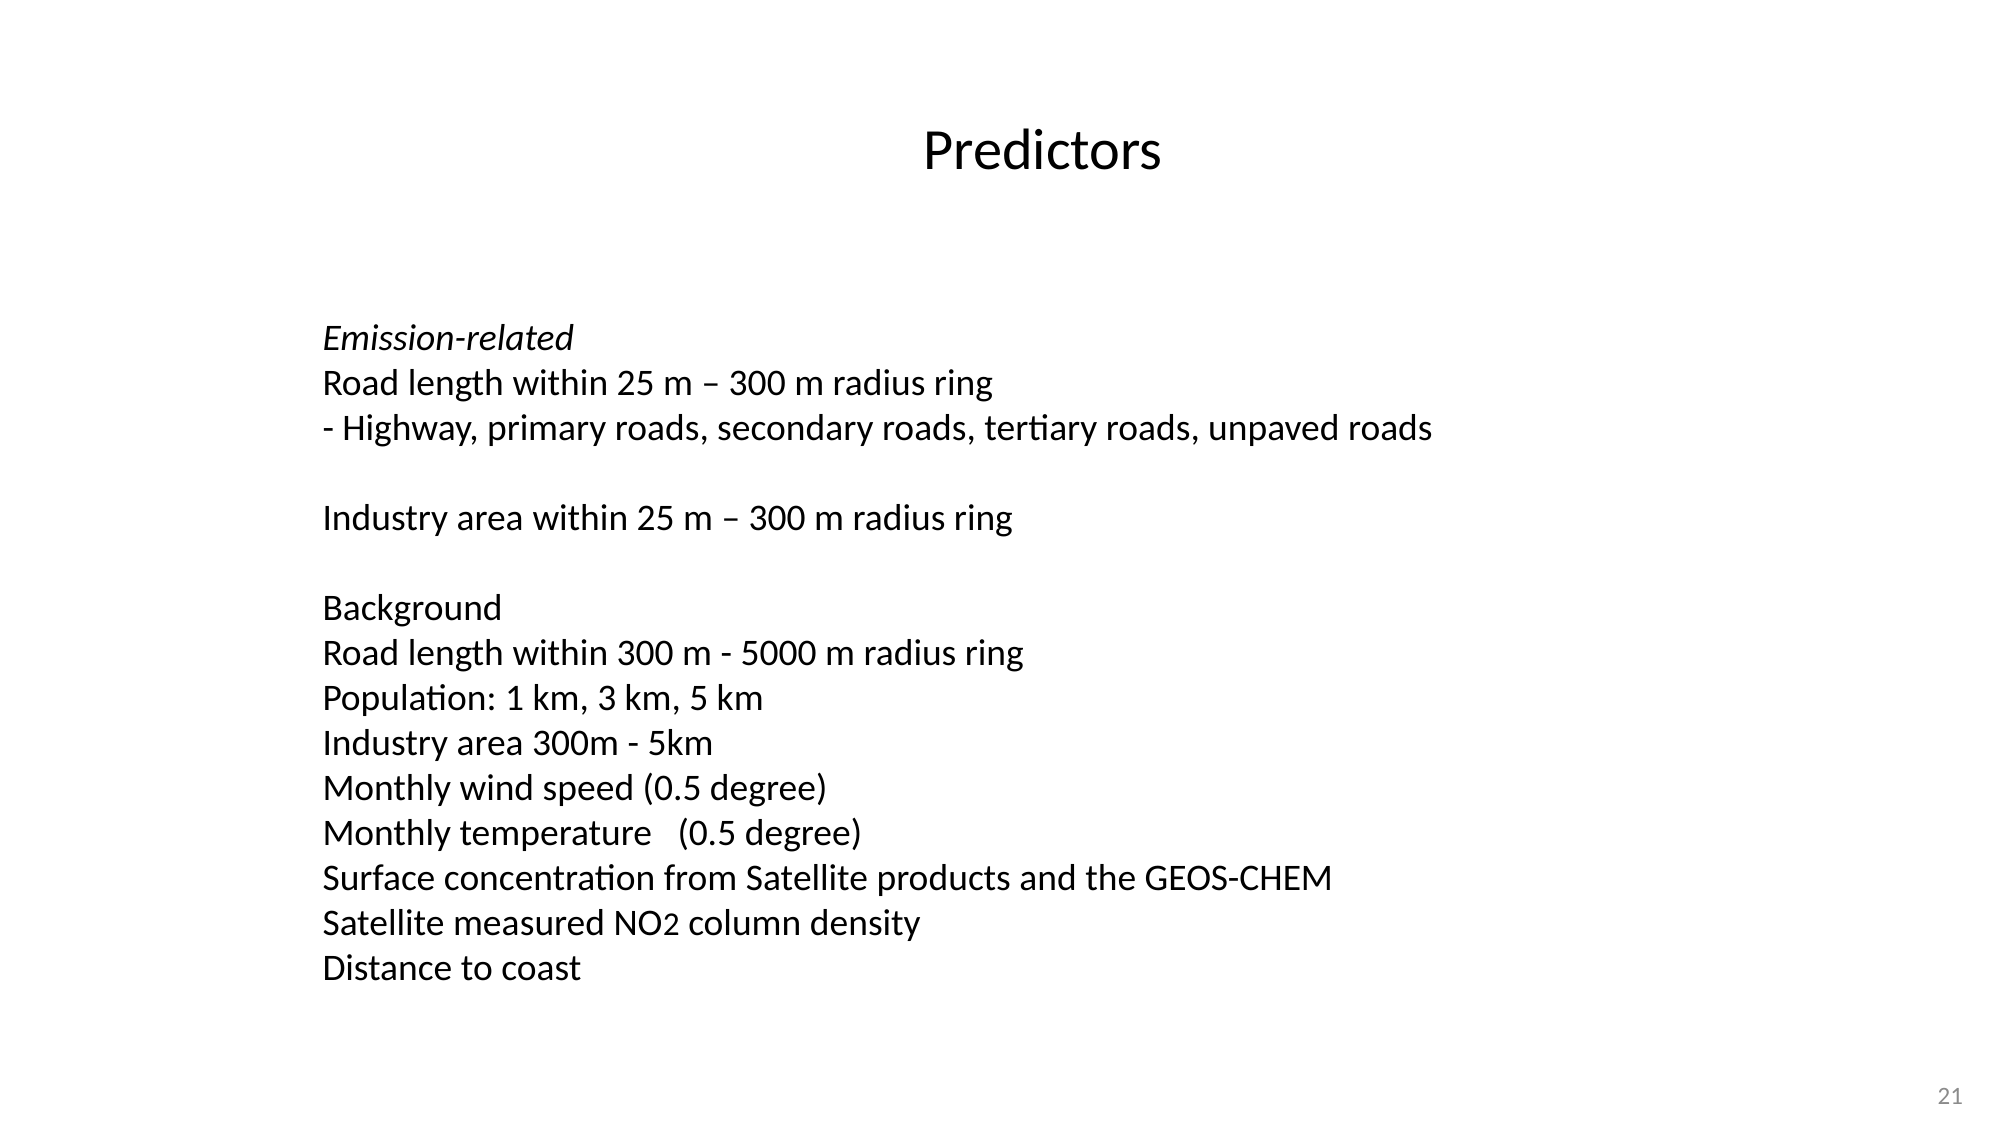

Predictors

Emission-related
Road length within 25 m – 300 m radius ring
- Highway, primary roads, secondary roads, tertiary roads, unpaved roads

Industry area within 25 m – 300 m radius ring

Background
Road length within 300 m - 5000 m radius ring
Population: 1 km, 3 km, 5 km
Industry area 300m - 5km
Monthly wind speed (0.5 degree)
Monthly temperature   (0.5 degree)
Surface concentration from Satellite products and the GEOS-CHEM
Satellite measured NO2 column density
Distance to coast

21